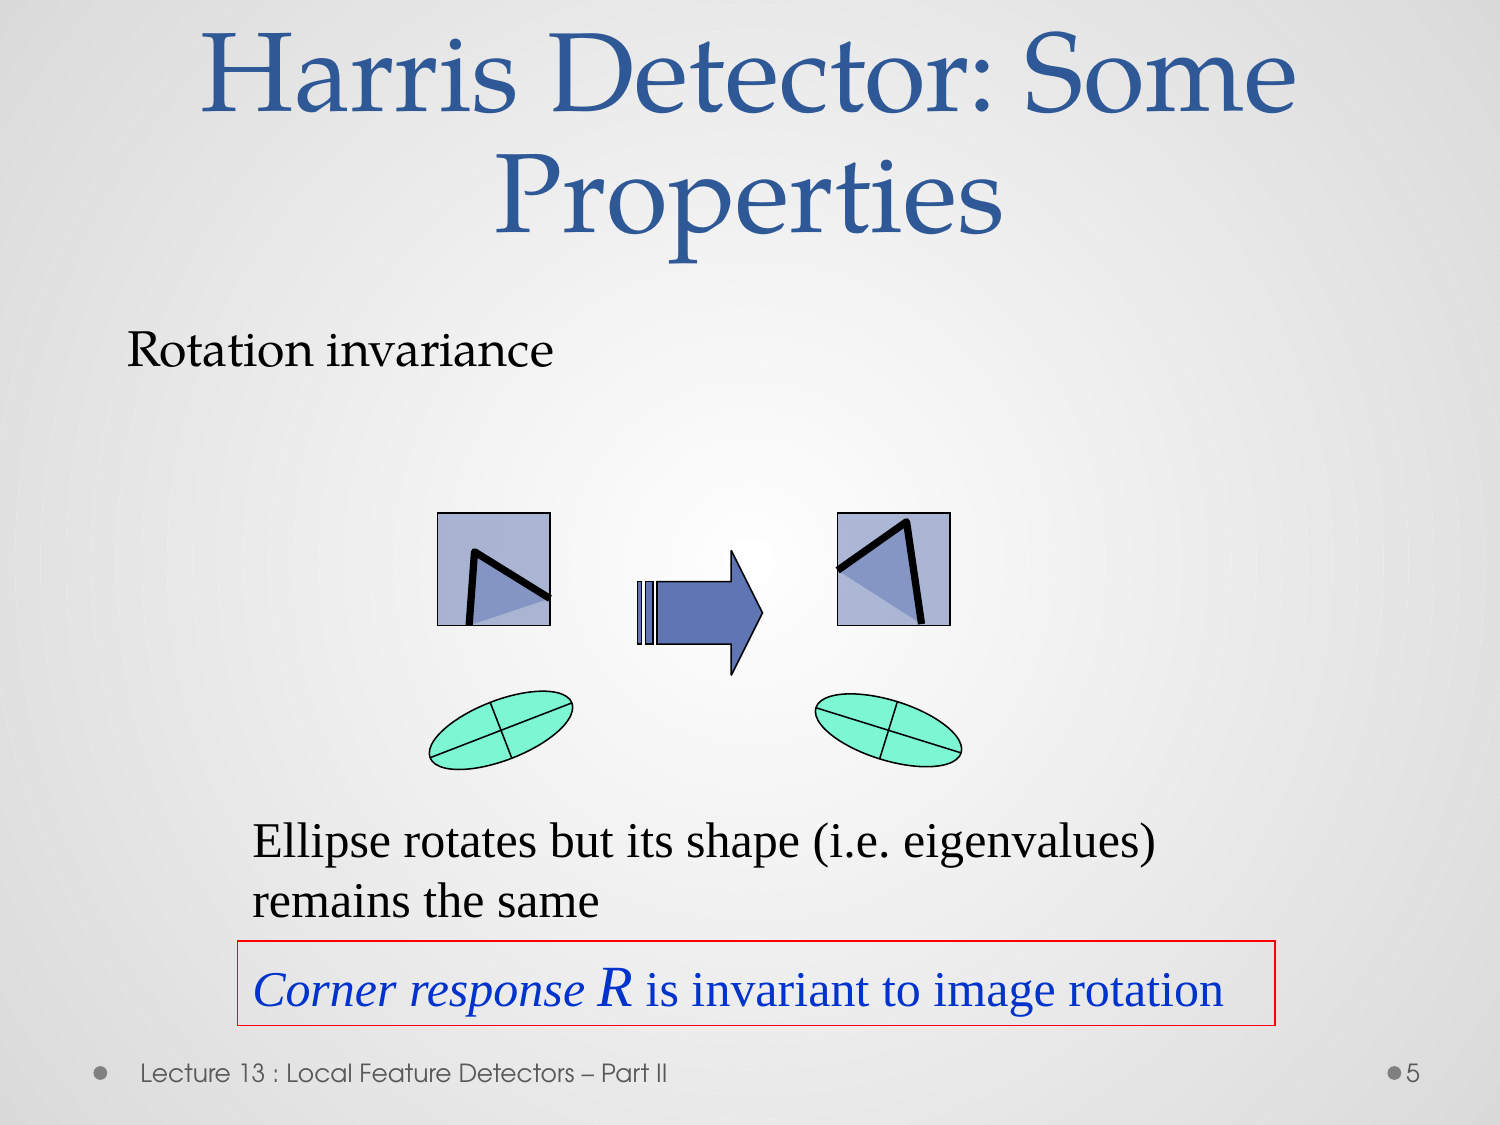

# Harris Detector: Some Properties
Rotation invariance

Ellipse rotates but its shape (i.e. eigenvalues) remains the same
Corner response R is invariant to image rotation
5